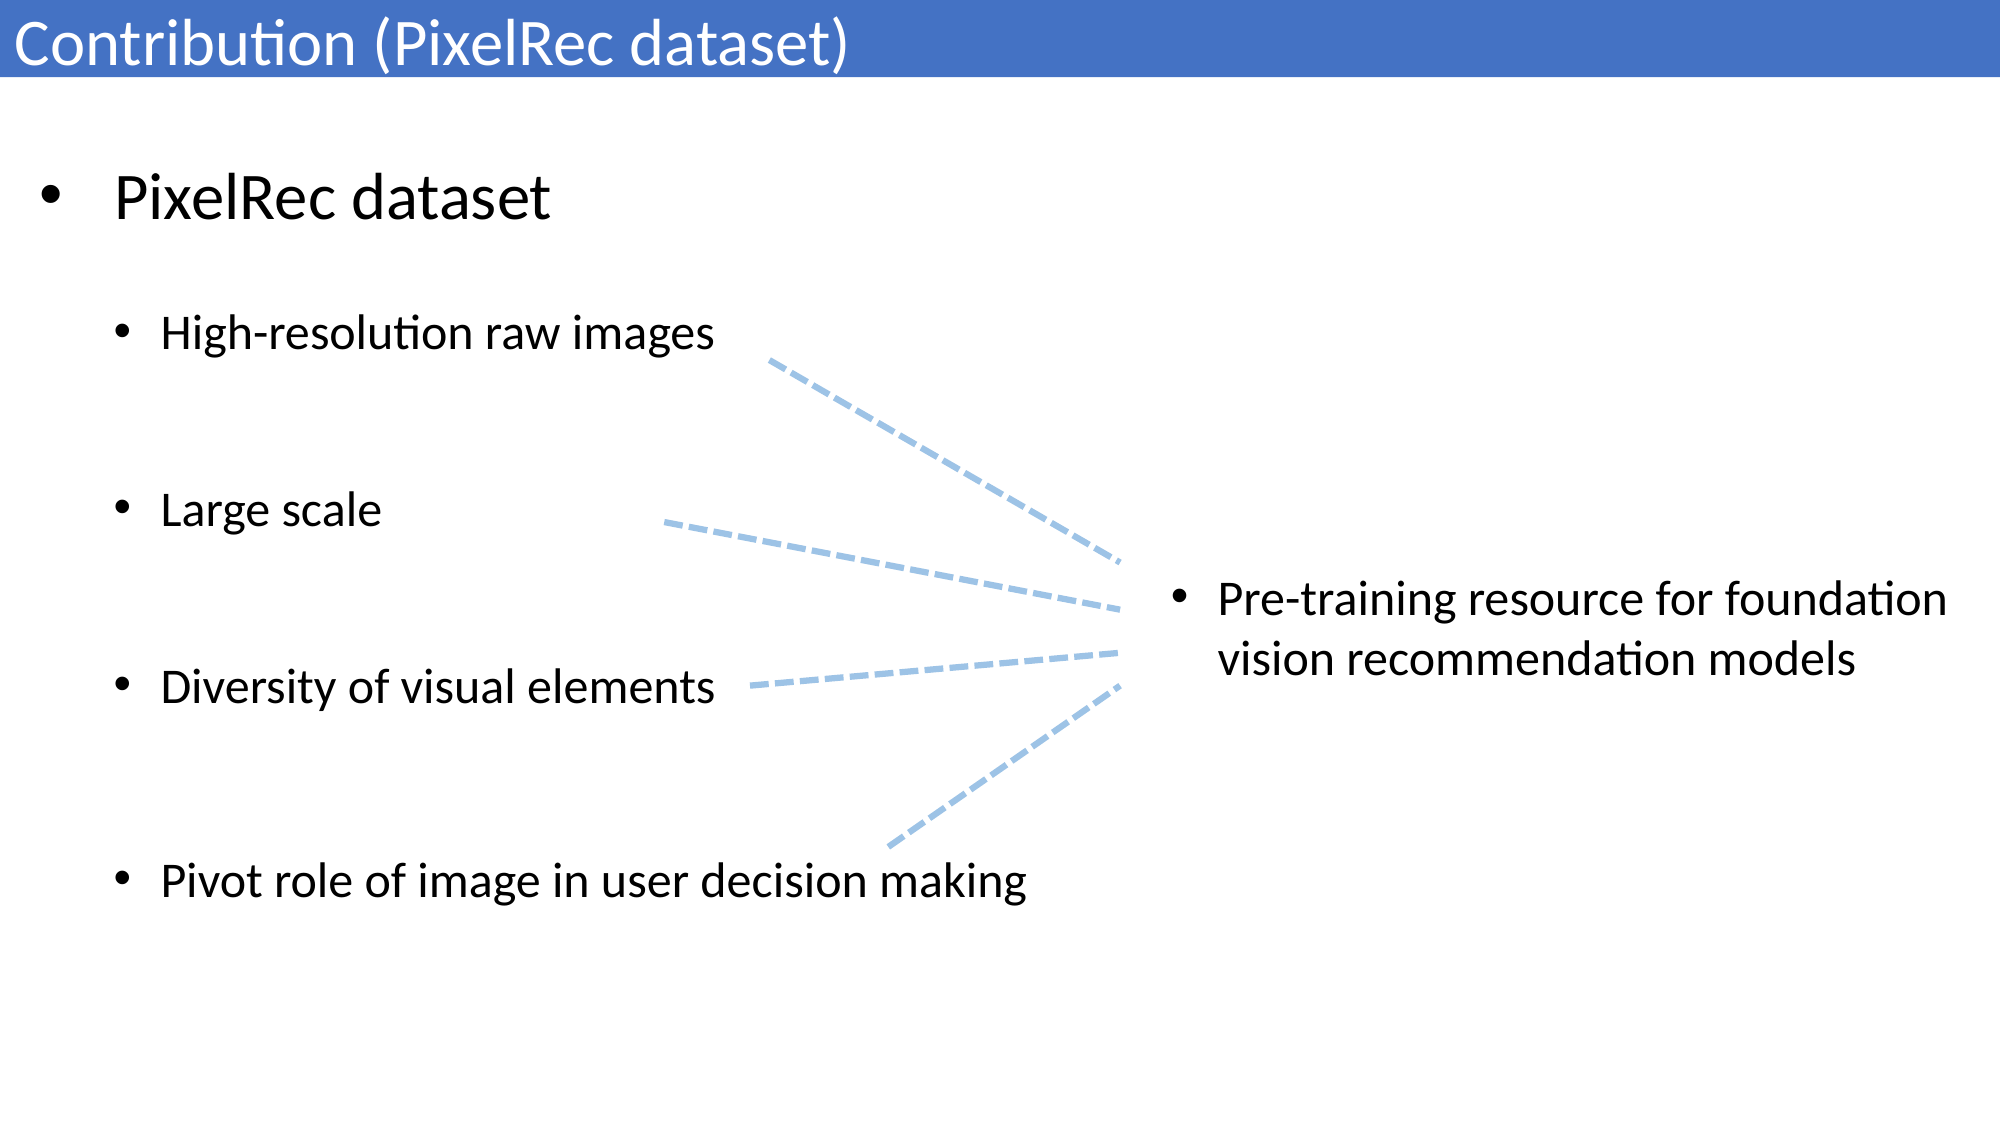

Contribution (PixelRec dataset)
PixelRec dataset

High-resolution raw images
Large scale
Pre-training resource for foundation vision recommendation models
Diversity of visual elements
Pivot role of image in user decision making